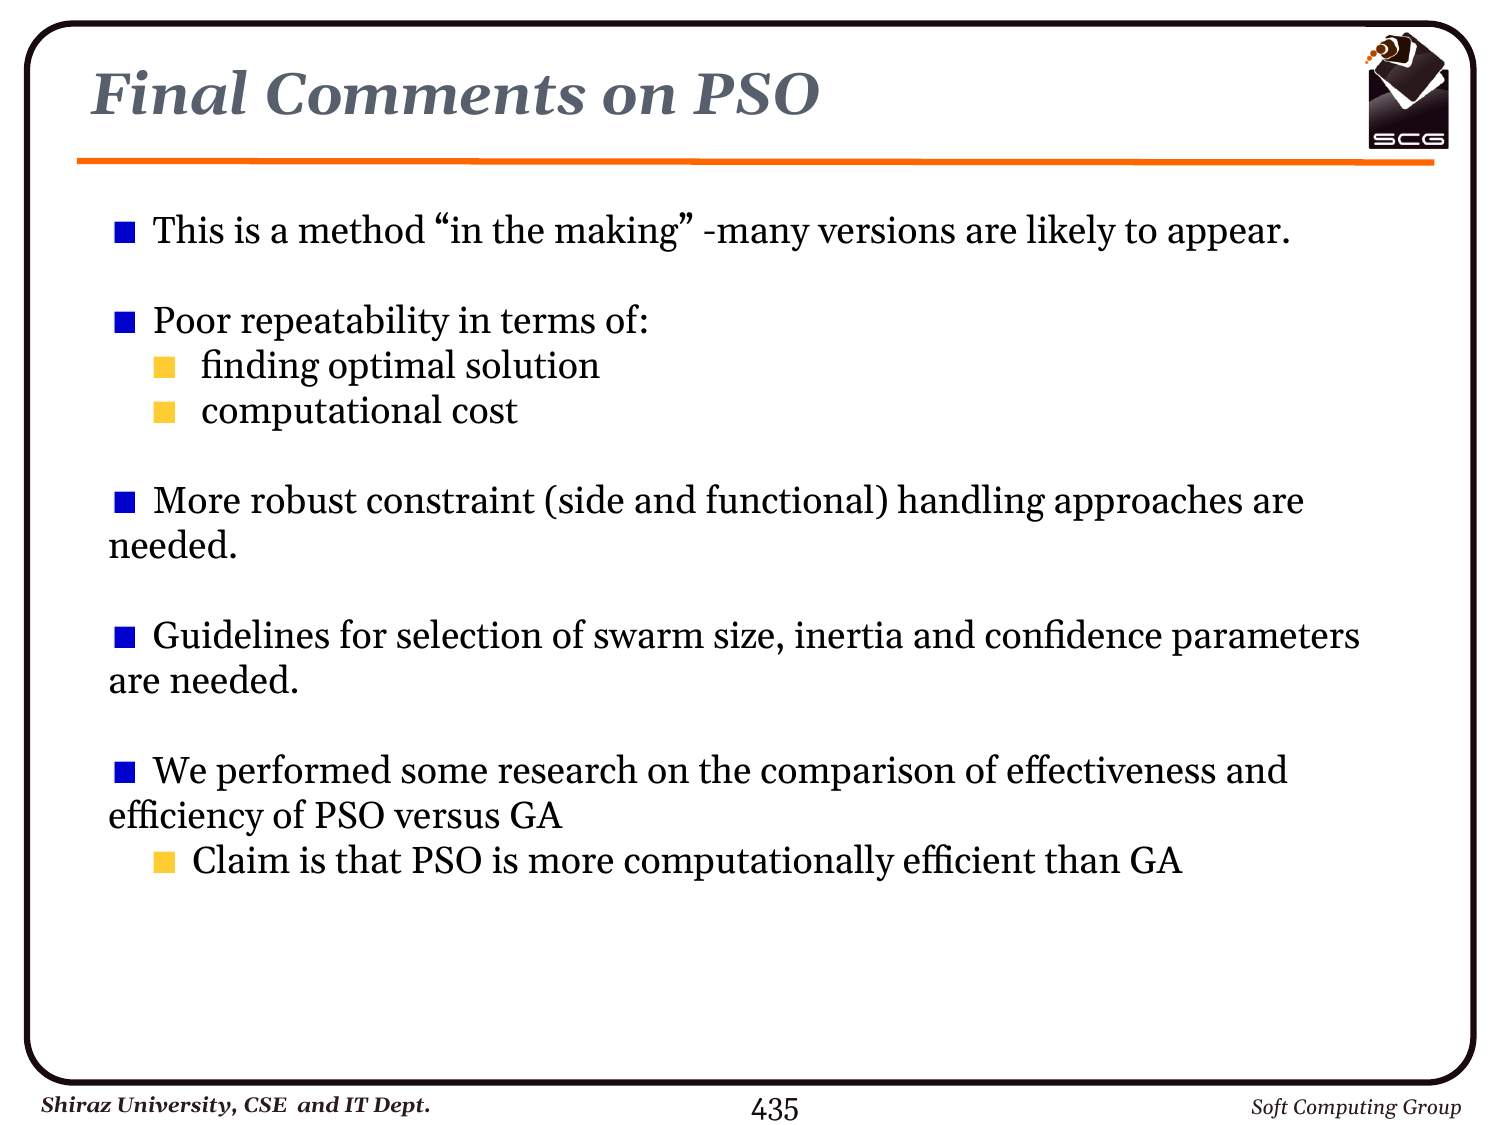

# Final Comments on PSO
  This is a method “in the making” -many versions are likely to appear.

  Poor repeatability in terms of:
  finding optimal solution
  computational cost

  More robust constraint (side and functional) handling approaches are needed.

  Guidelines for selection of swarm size, inertia and confidence parameters are needed.

  We performed some research on the comparison of effectiveness and efficiency of PSO versus GA
 Claim is that PSO is more computationally efficient than GA
435